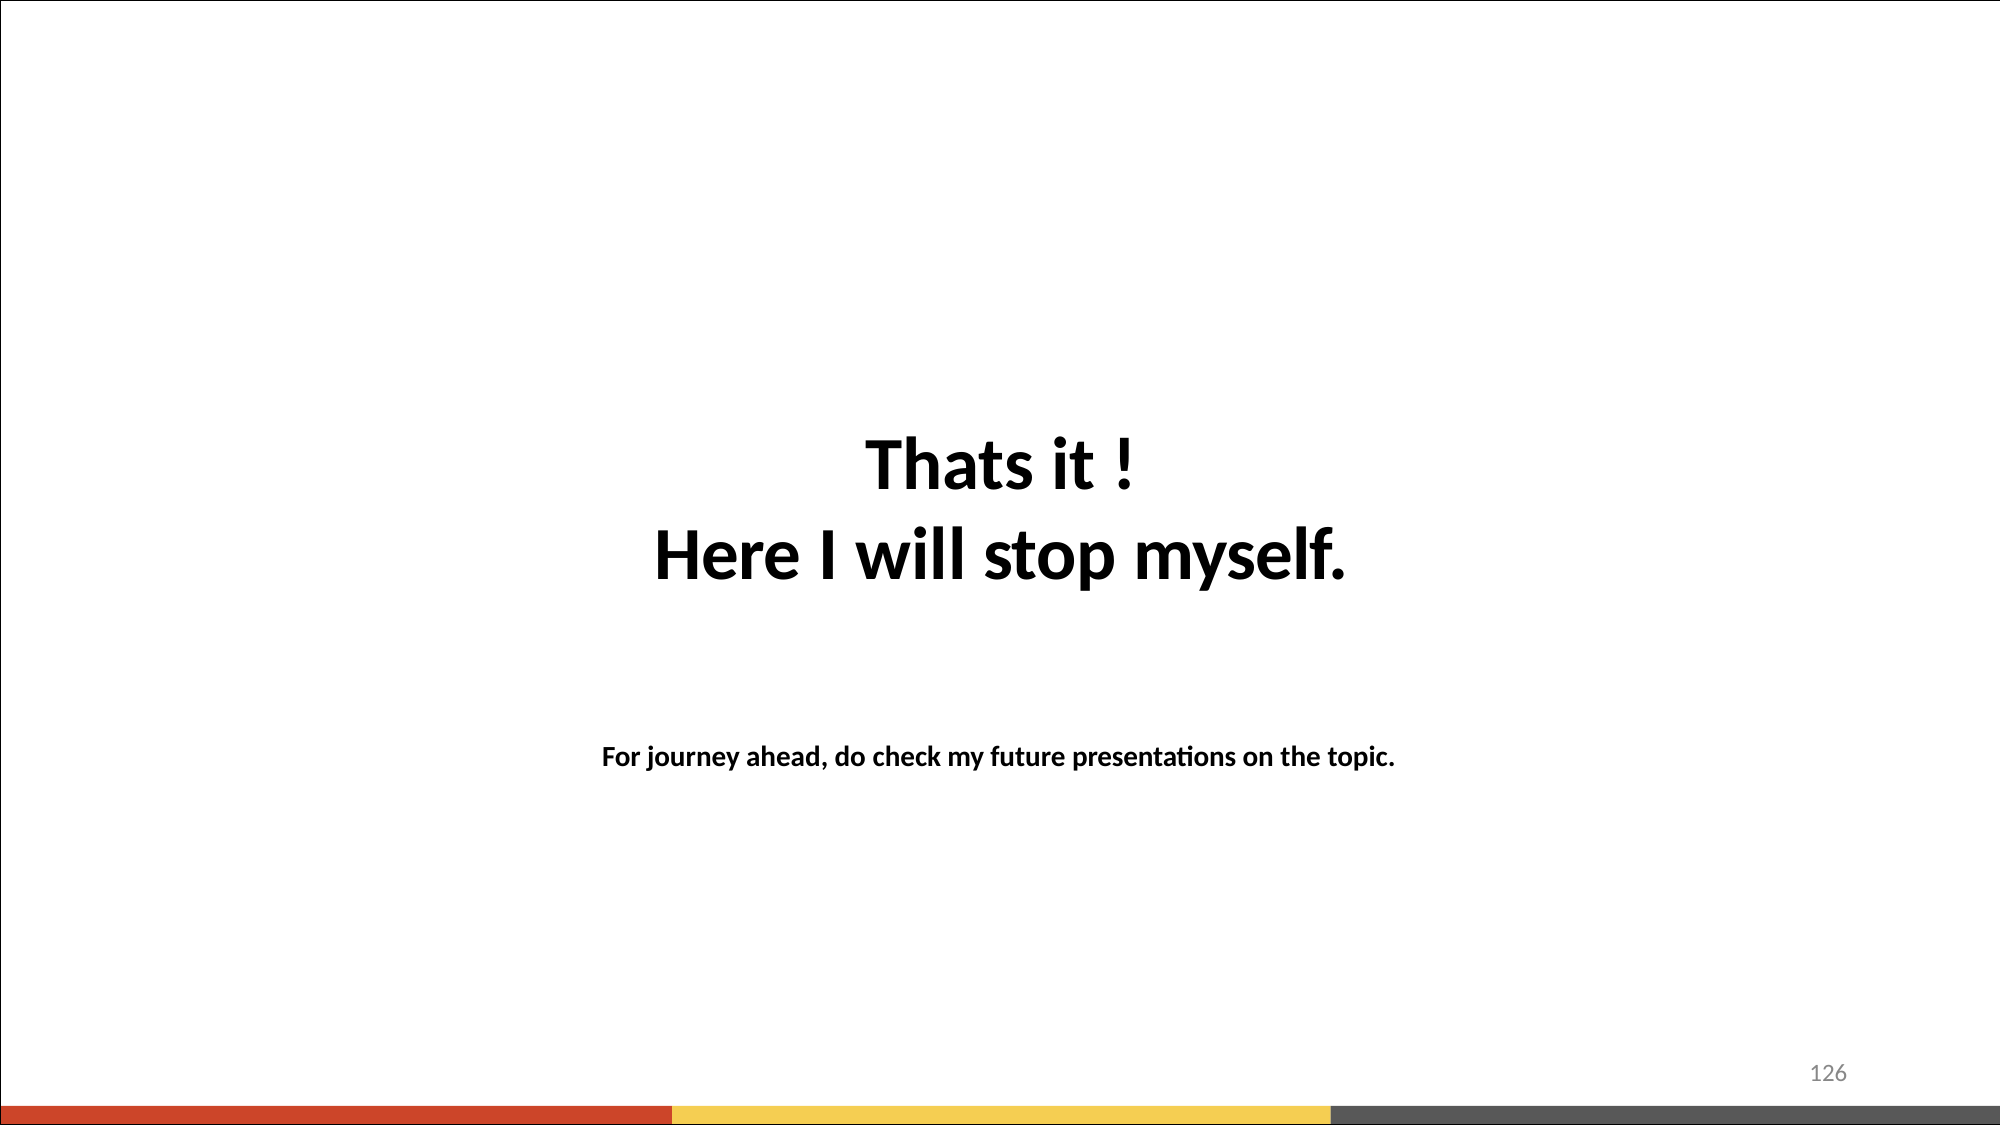

# Thats it !
Here I will stop myself.
For journey ahead, do check my future presentations on the topic.
126